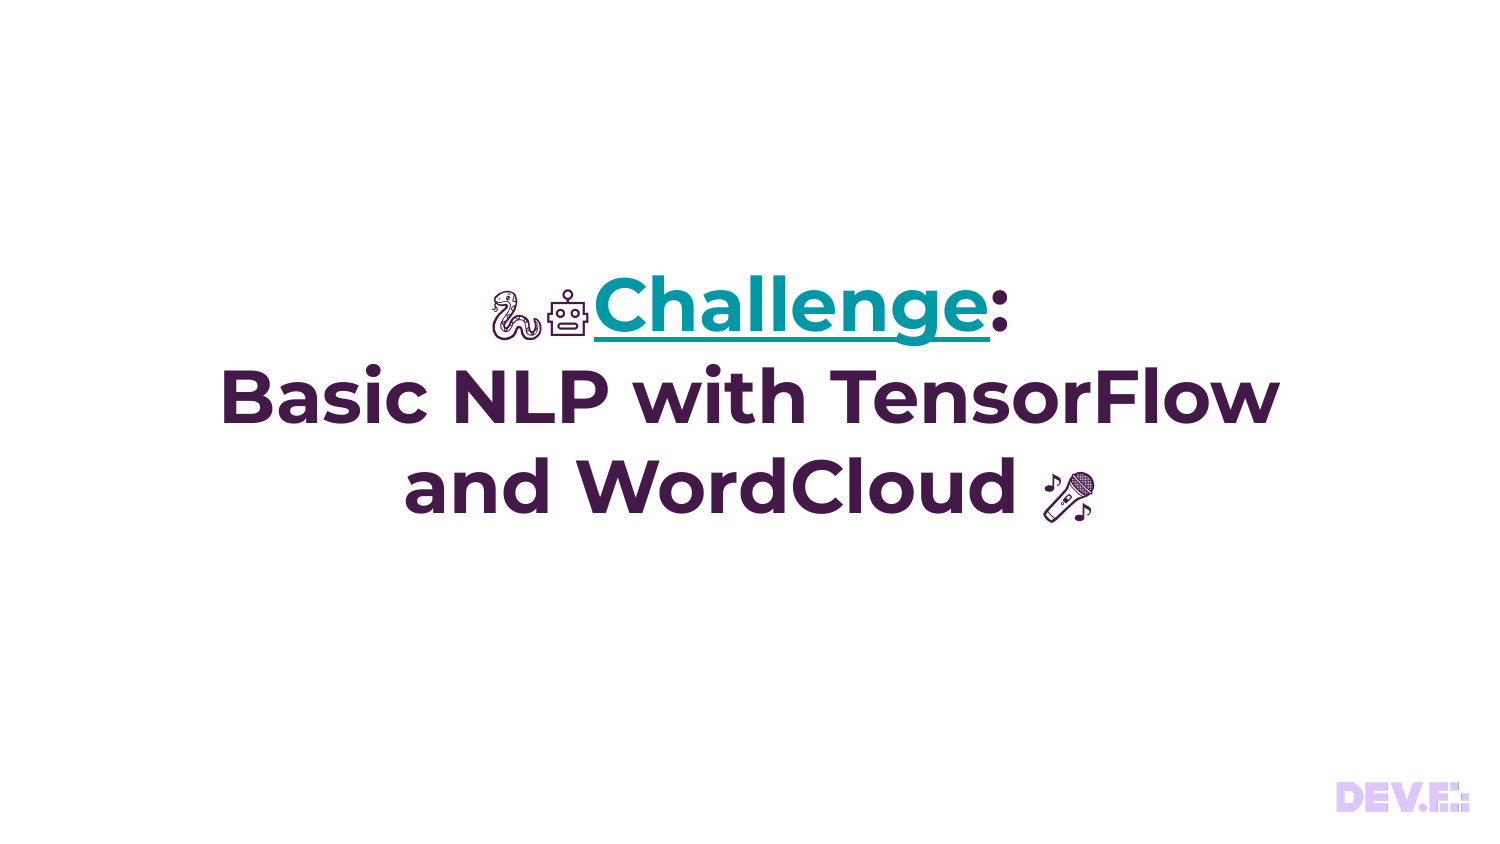

🐍🤖Challenge:
Basic NLP with TensorFlow and WordCloud 🎤